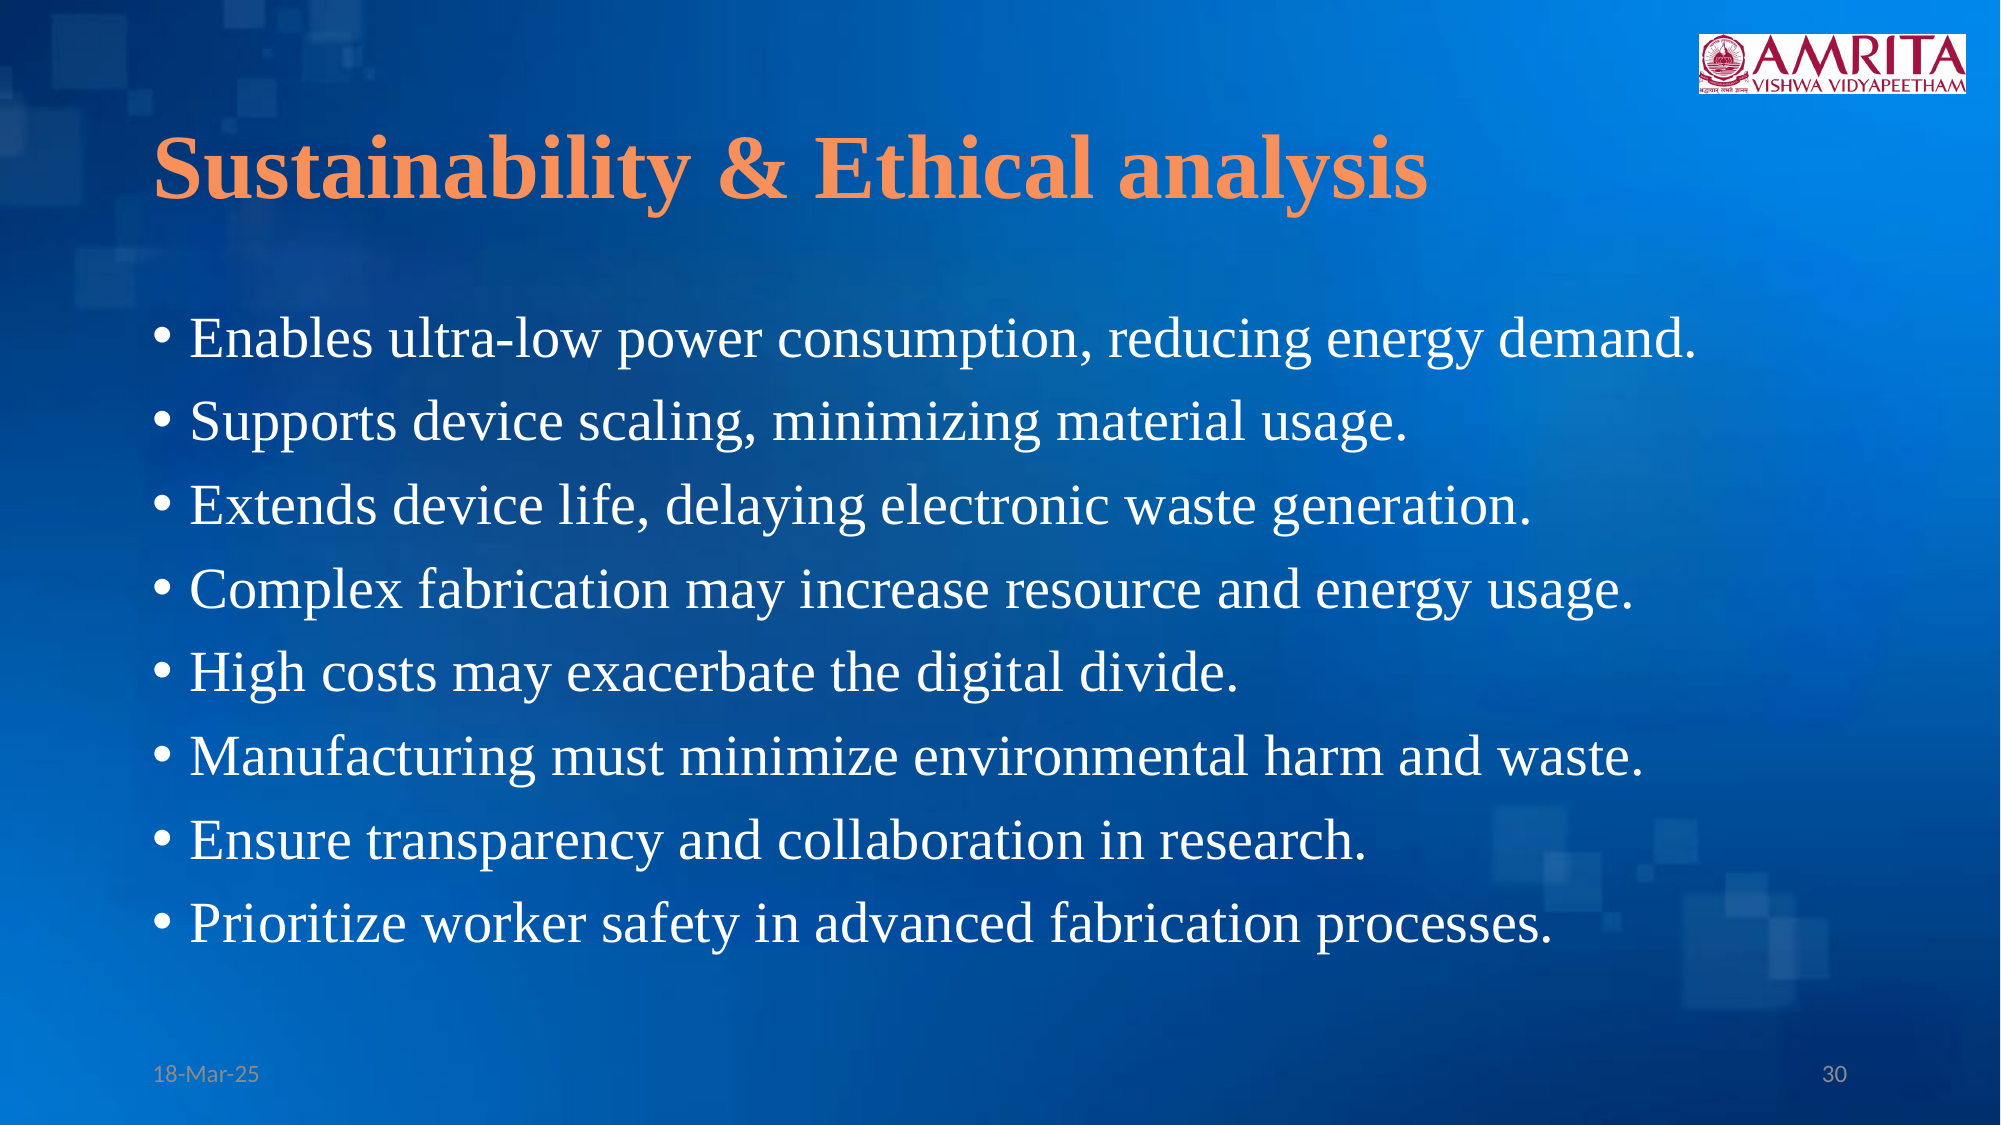

# Sustainability & Ethical analysis
Enables ultra-low power consumption, reducing energy demand.
Supports device scaling, minimizing material usage.
Extends device life, delaying electronic waste generation.
Complex fabrication may increase resource and energy usage.
High costs may exacerbate the digital divide.
Manufacturing must minimize environmental harm and waste.
Ensure transparency and collaboration in research.
Prioritize worker safety in advanced fabrication processes.

18-Mar-25
30